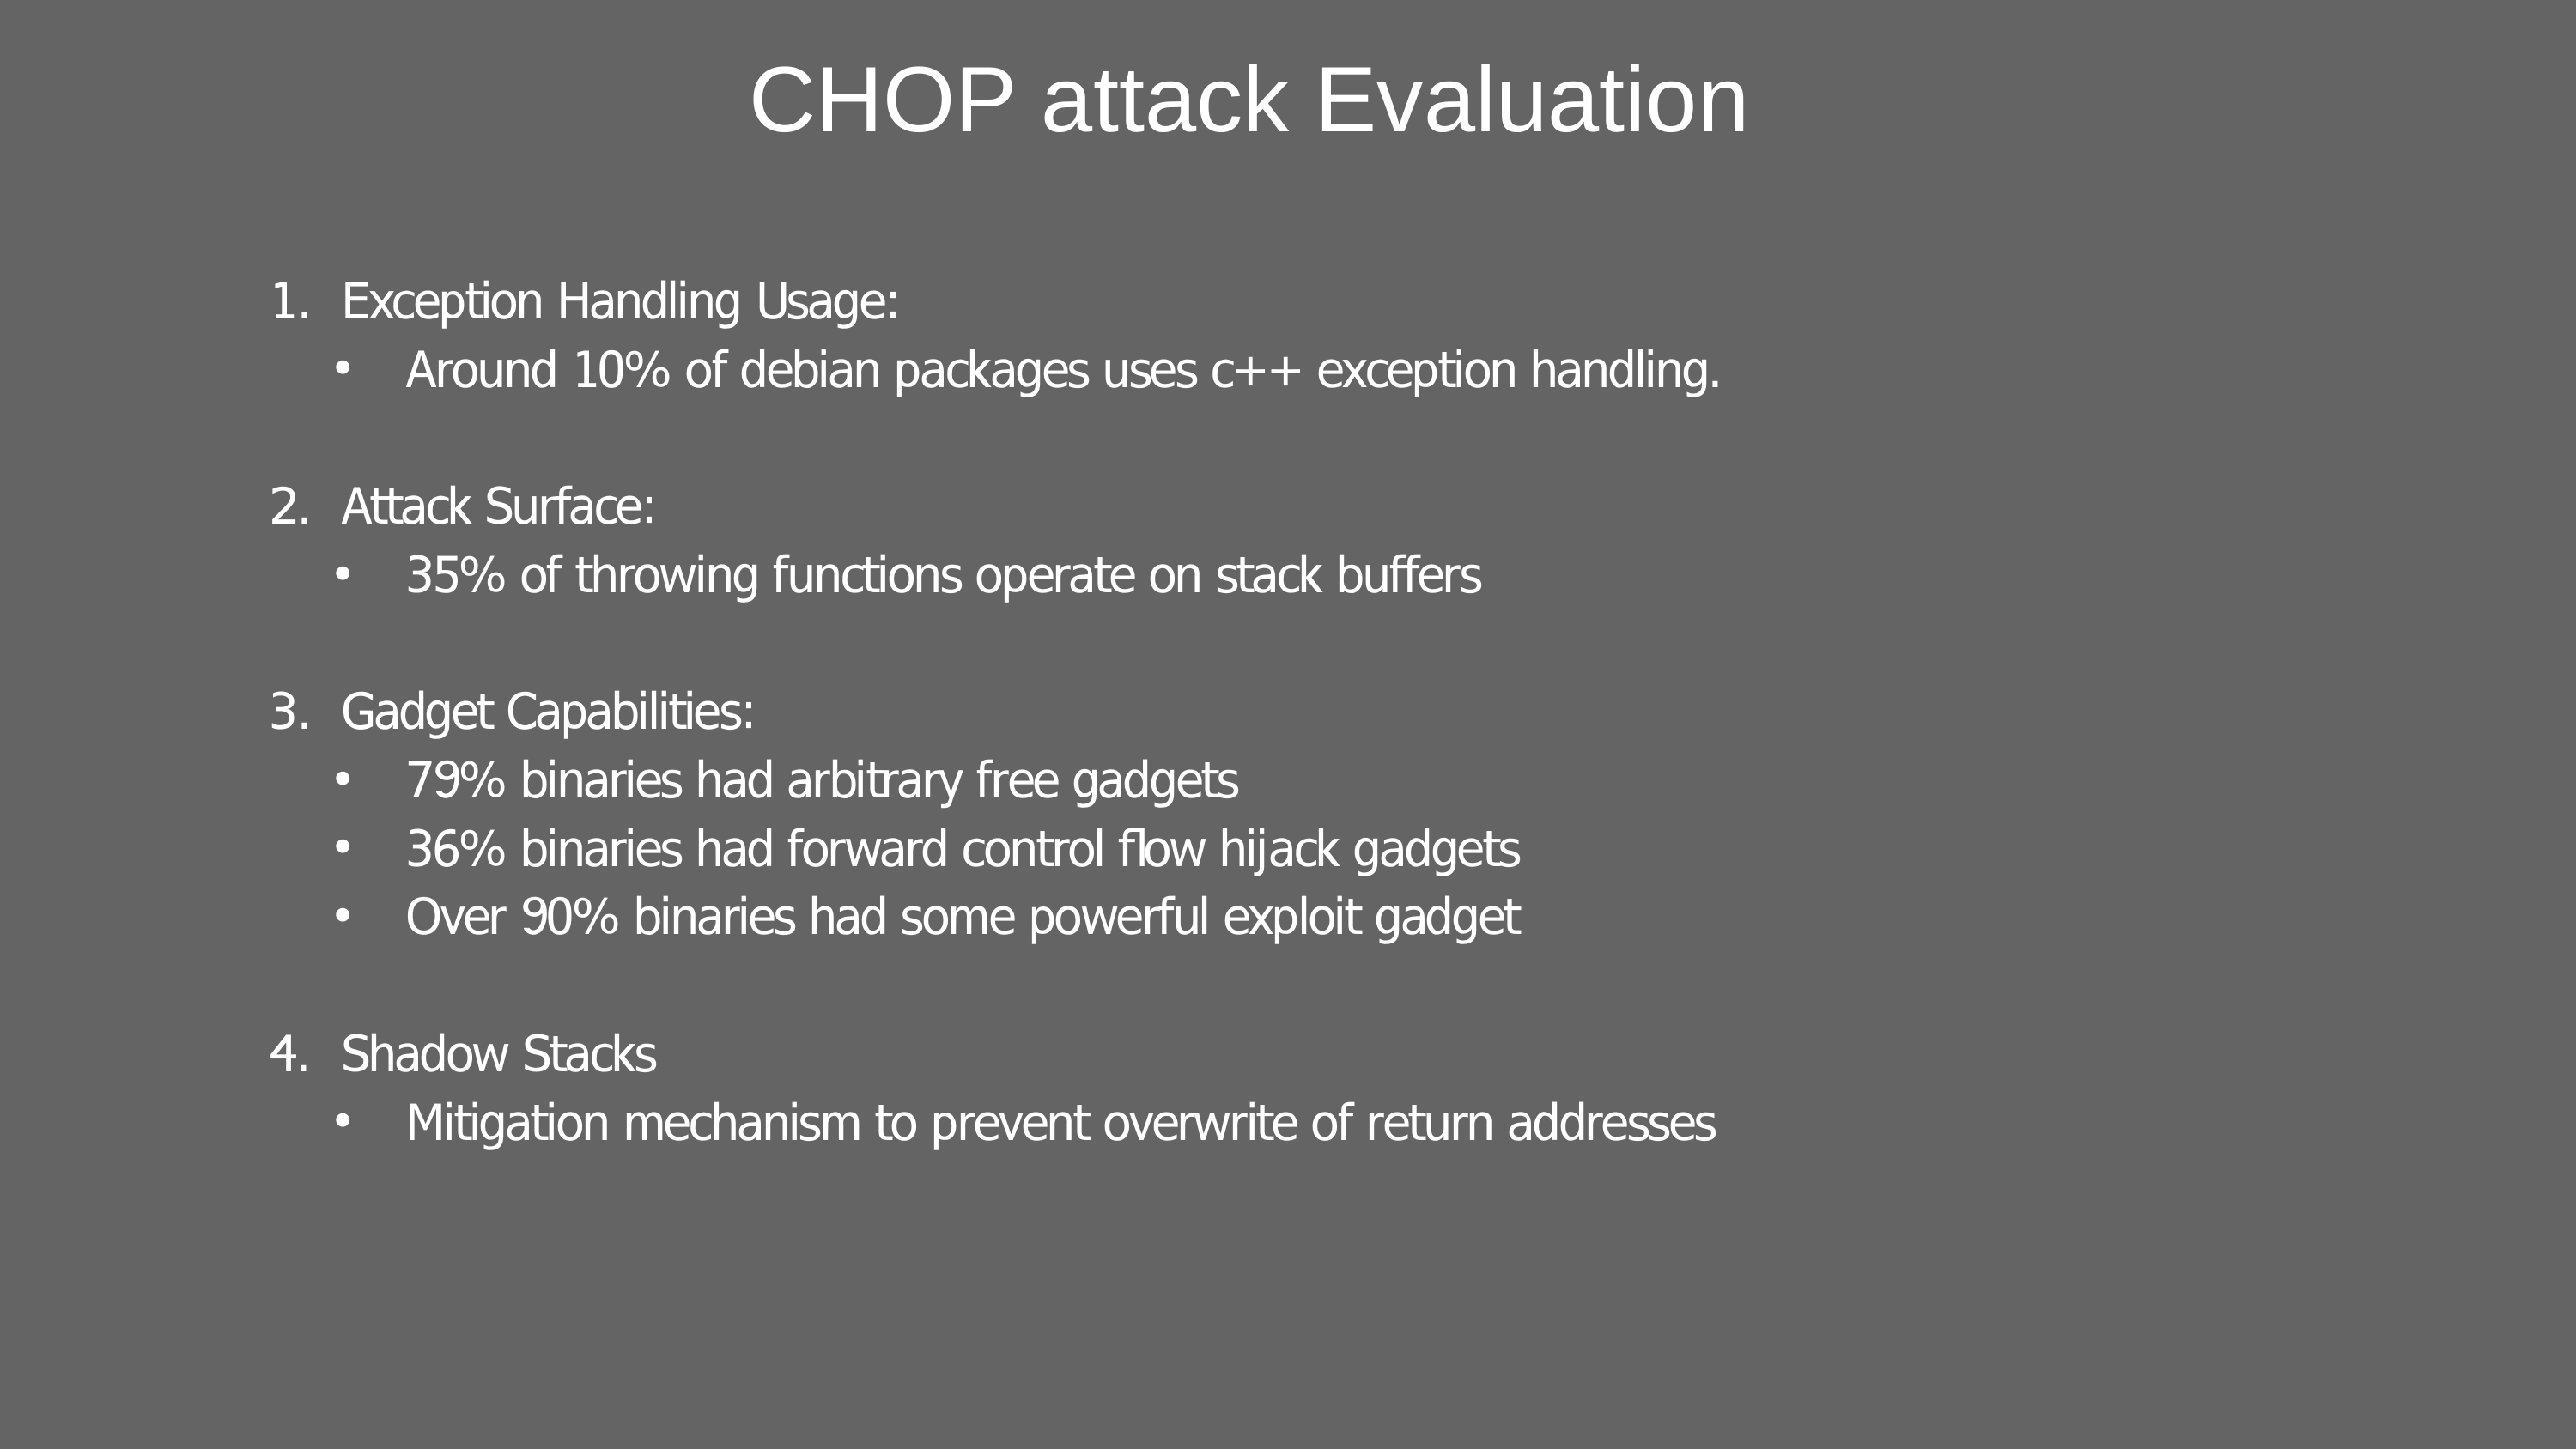

CHOP attack Evaluation

Exception Handling Usage:
Around 10% of debian packages uses c++ exception handling.

Attack Surface:
35% of throwing functions operate on stack buffers

Gadget Capabilities:
79% binaries had arbitrary free gadgets
36% binaries had forward control flow hijack gadgets
Over 90% binaries had some powerful exploit gadget

Shadow Stacks
Mitigation mechanism to prevent overwrite of return addresses